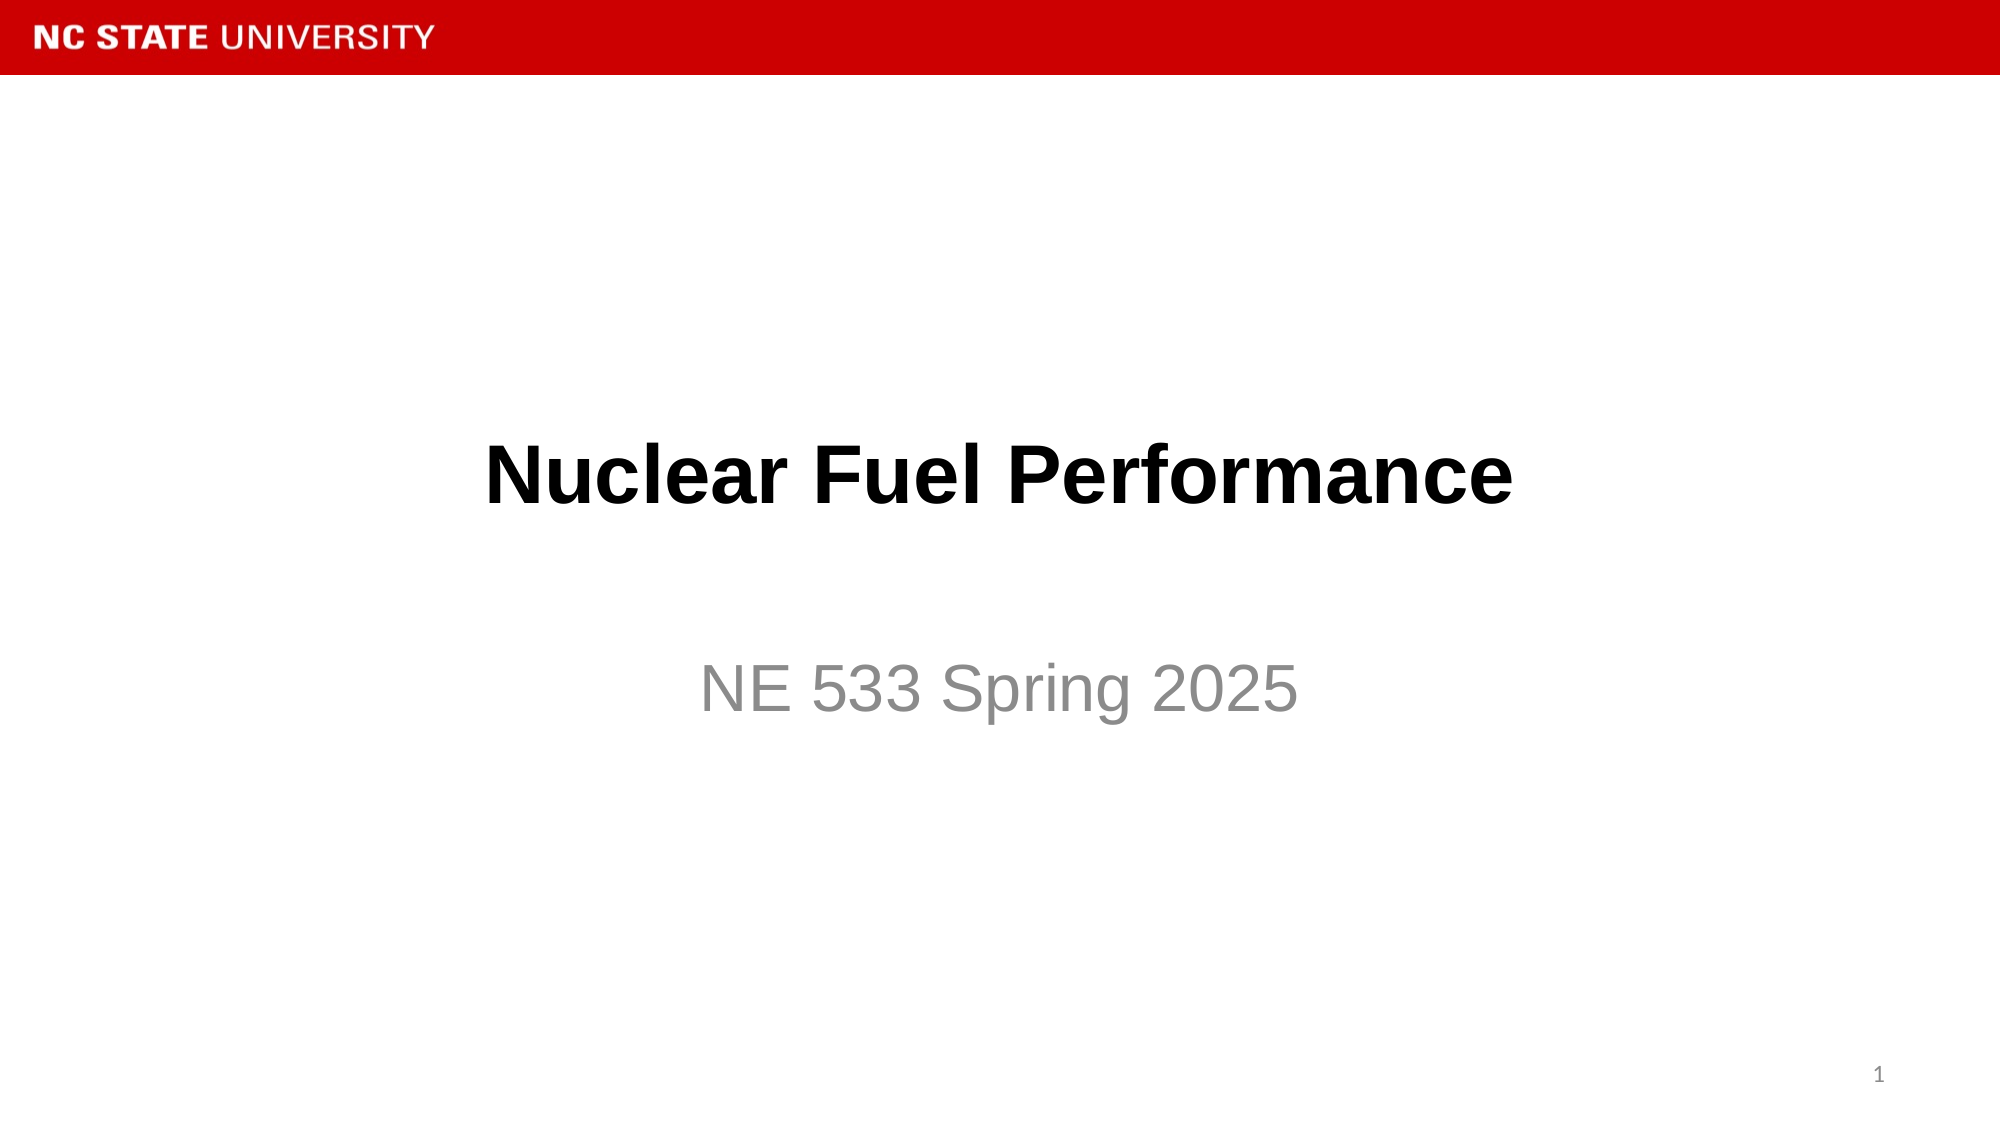

# Nuclear Fuel Performance
NE 533 Spring 2025
1